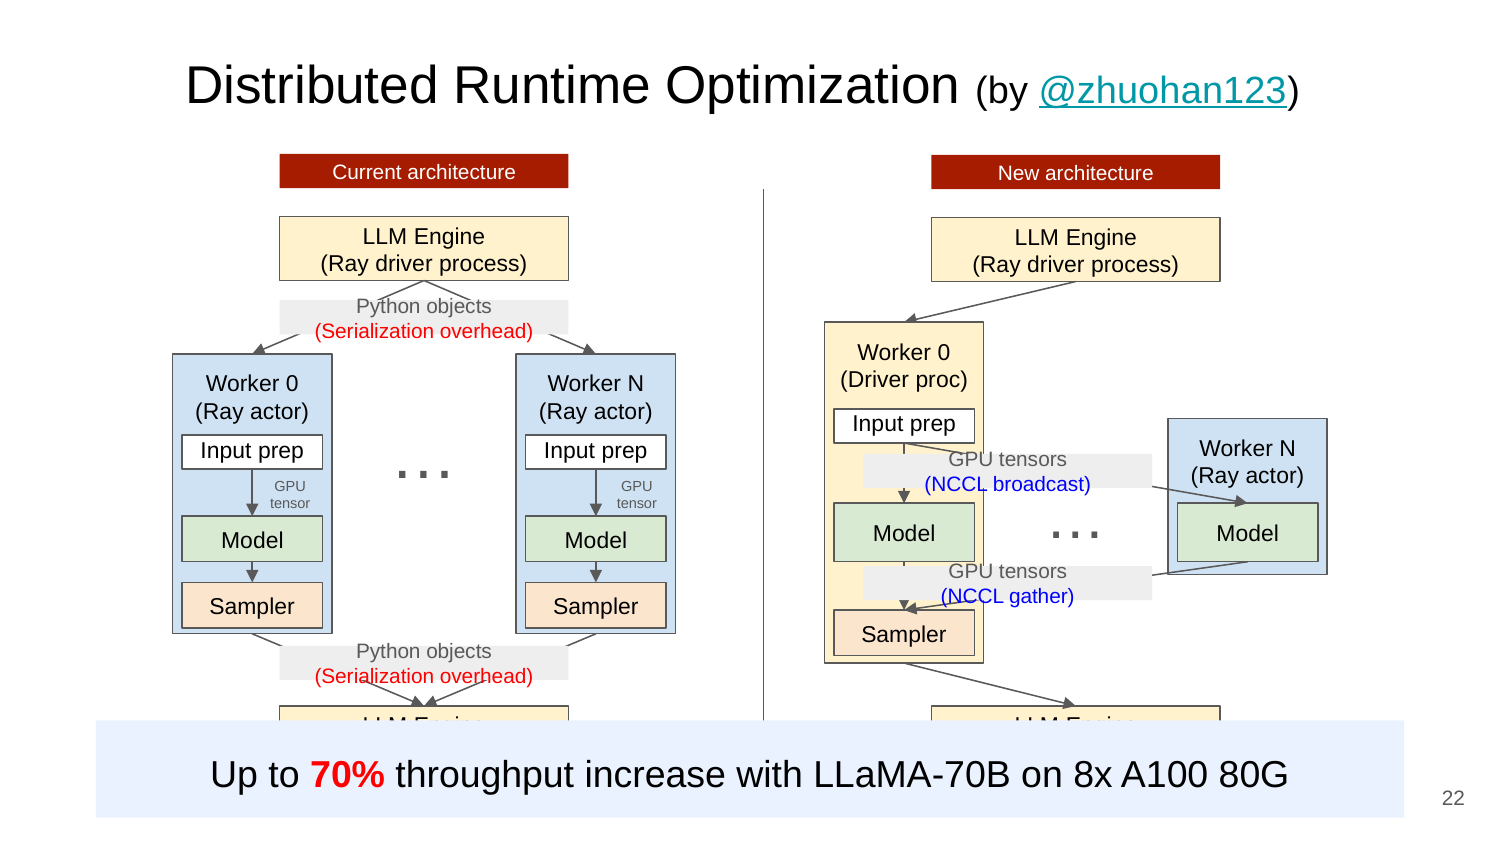

# Distributed Runtime Optimization (by @zhuohan123)
Current architecture
New architecture
LLM Engine
(Ray driver process)
LLM Engine
(Ray driver process)
Python objects
(Serialization overhead)
Worker 0
(Driver proc)
Worker 0
(Ray actor)
Worker N
(Ray actor)
Input prep
Worker N
(Ray actor)
…
Input prep
Input prep
GPU tensors
(NCCL broadcast)
…
GPU tensor
GPU tensor
Model
Model
Model
Model
GPU tensors
(NCCL gather)
Sampler
Sampler
Sampler
Python objects
(Serialization overhead)
LLM Engine
(Ray driver process)
LLM Engine
(Ray driver process)
Up to 70% throughput increase with LLaMA-70B on 8x A100 80G
22